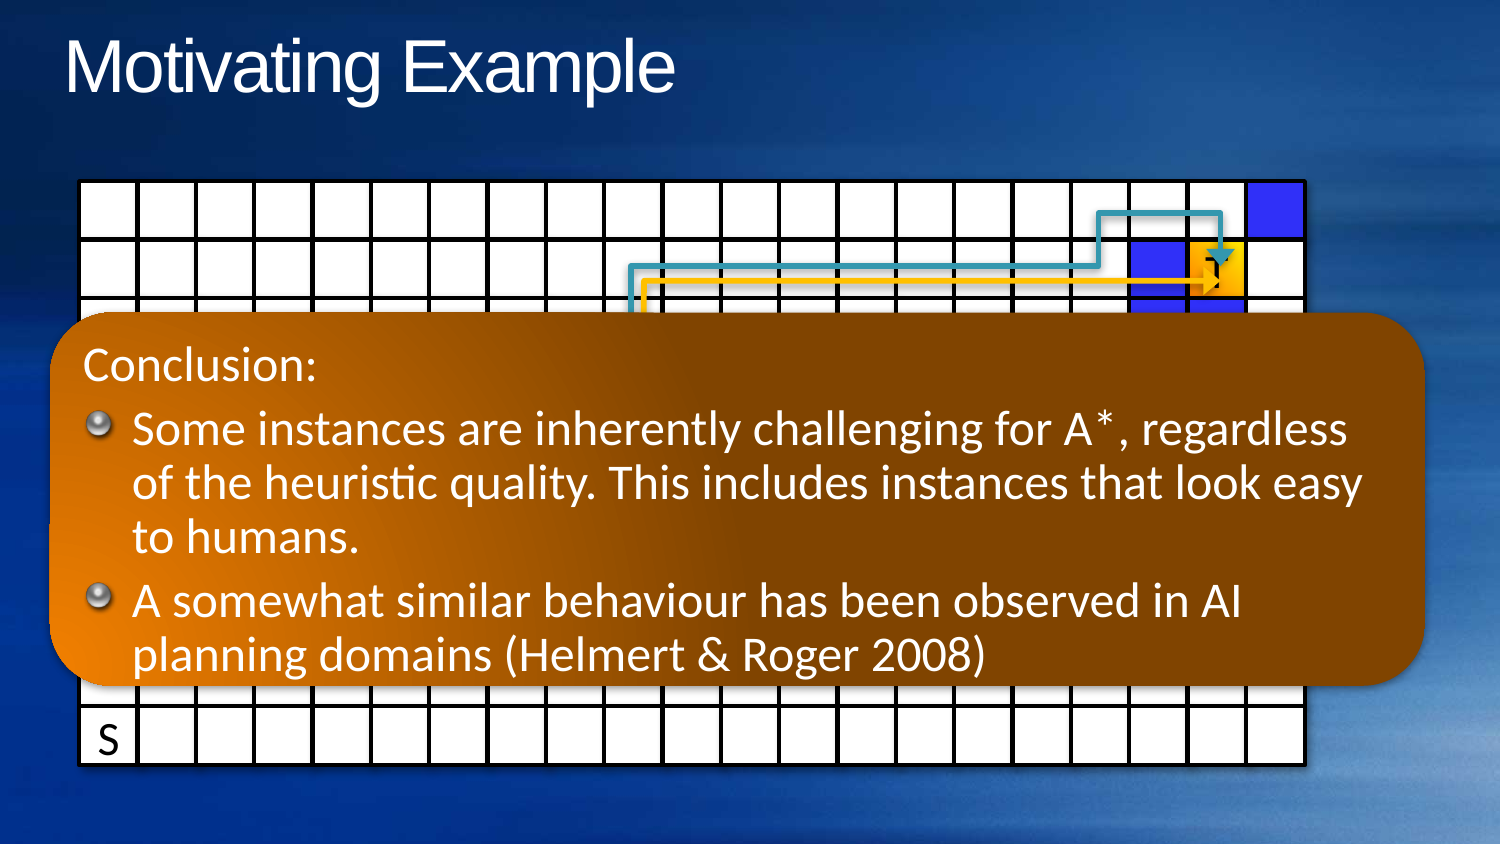

# Motivating Example

T

Conclusion:
Some instances are inherently challenging for A*, regardless of the heuristic quality. This includes instances that look easy to humans.
A somewhat similar behaviour has been observed in AI planning domains (Helmert & Roger 2008)

How similar are Manhattan heuristic and perfect distance?
How many nodes does A* expand

S